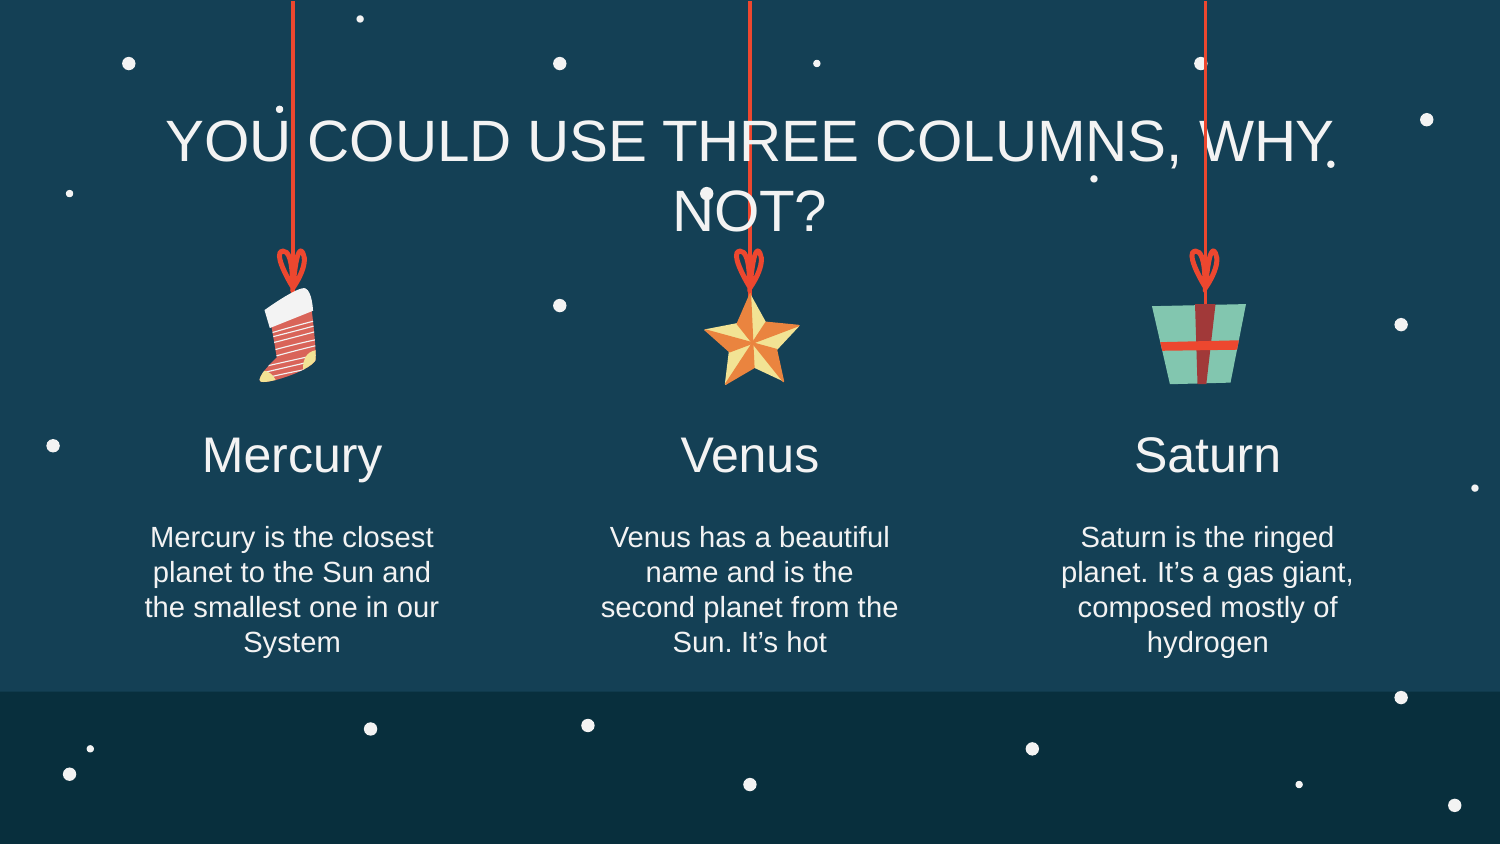

# YOU COULD USE THREE COLUMNS, WHY NOT?
Mercury
Venus
Saturn
Mercury is the closest planet to the Sun and the smallest one in our System
Venus has a beautiful name and is the second planet from the Sun. It’s hot
Saturn is the ringed planet. It’s a gas giant, composed mostly of hydrogen